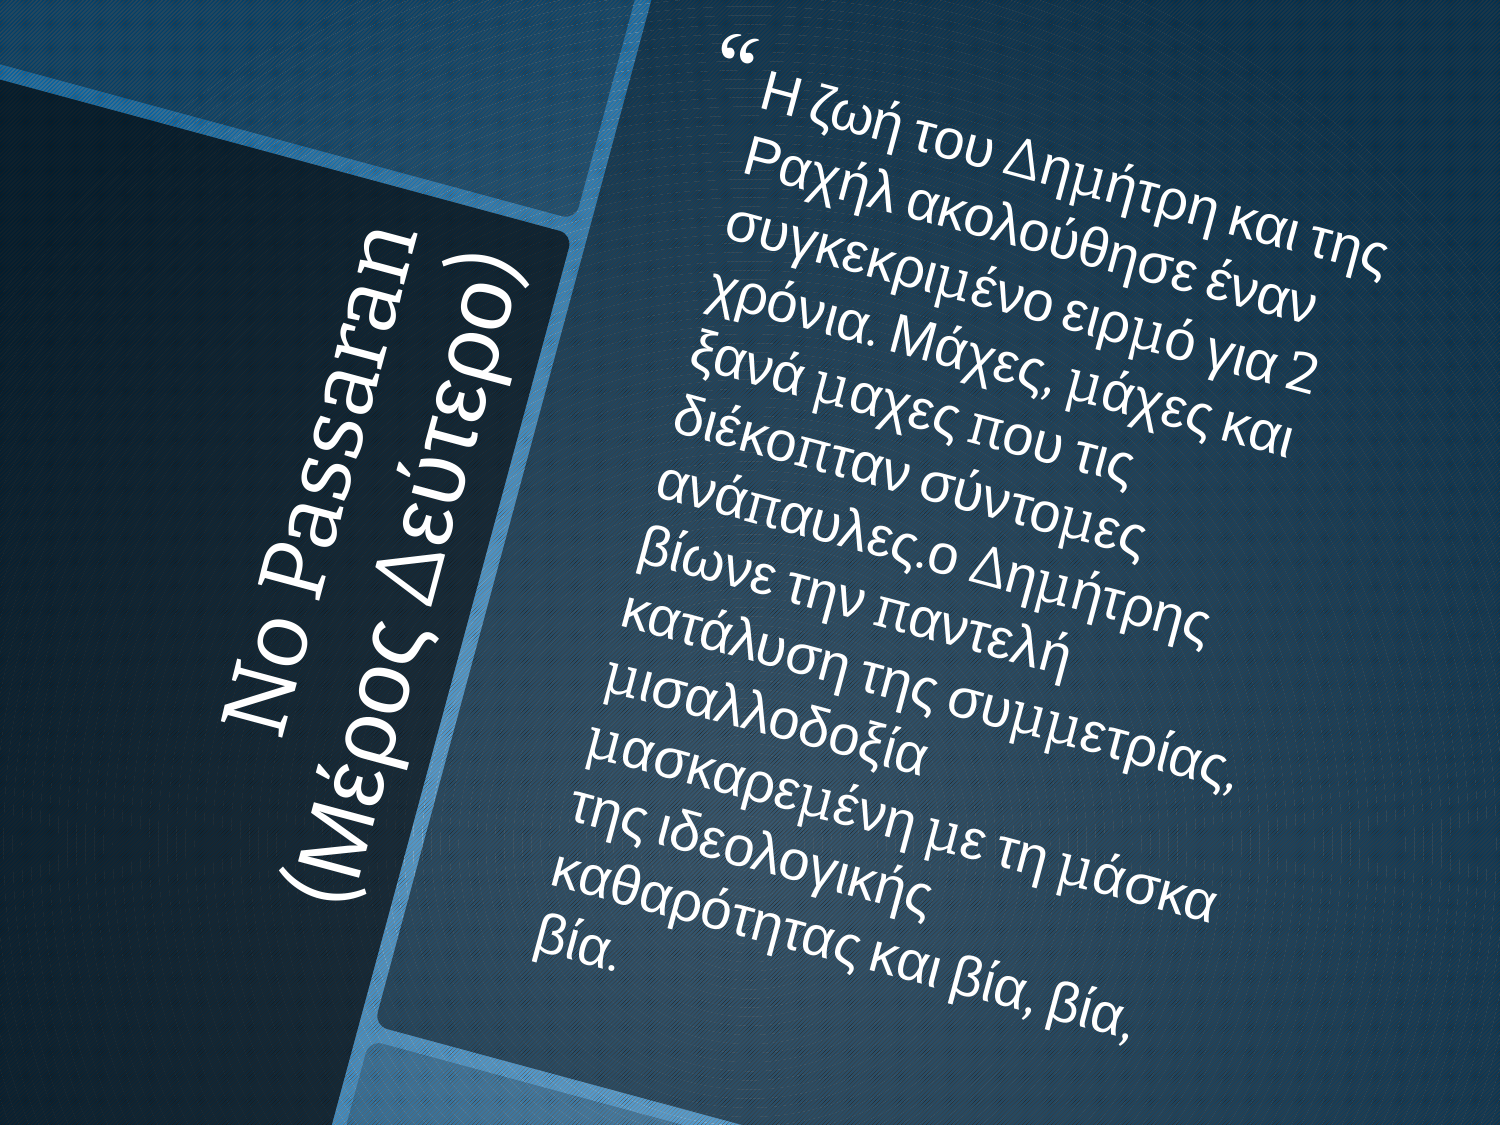

Η ζωή του Δημήτρη και της Ραχήλ ακολούθησε έναν συγκεκριμένο ειρμό για 2 χρόνια. Μάχες, μάχες και ξανά μαχες που τις διέκοπταν σύντομες ανάπαυλες.ο Δημήτρης βίωνε την παντελή κατάλυση της συμμετρίας, μισαλλοδοξία μασκαρεμένη με τη μάσκα της ιδεολογικής καθαρότητας και βία, βία, βία.
# No Passaran (Μέρος Δεύτερο)